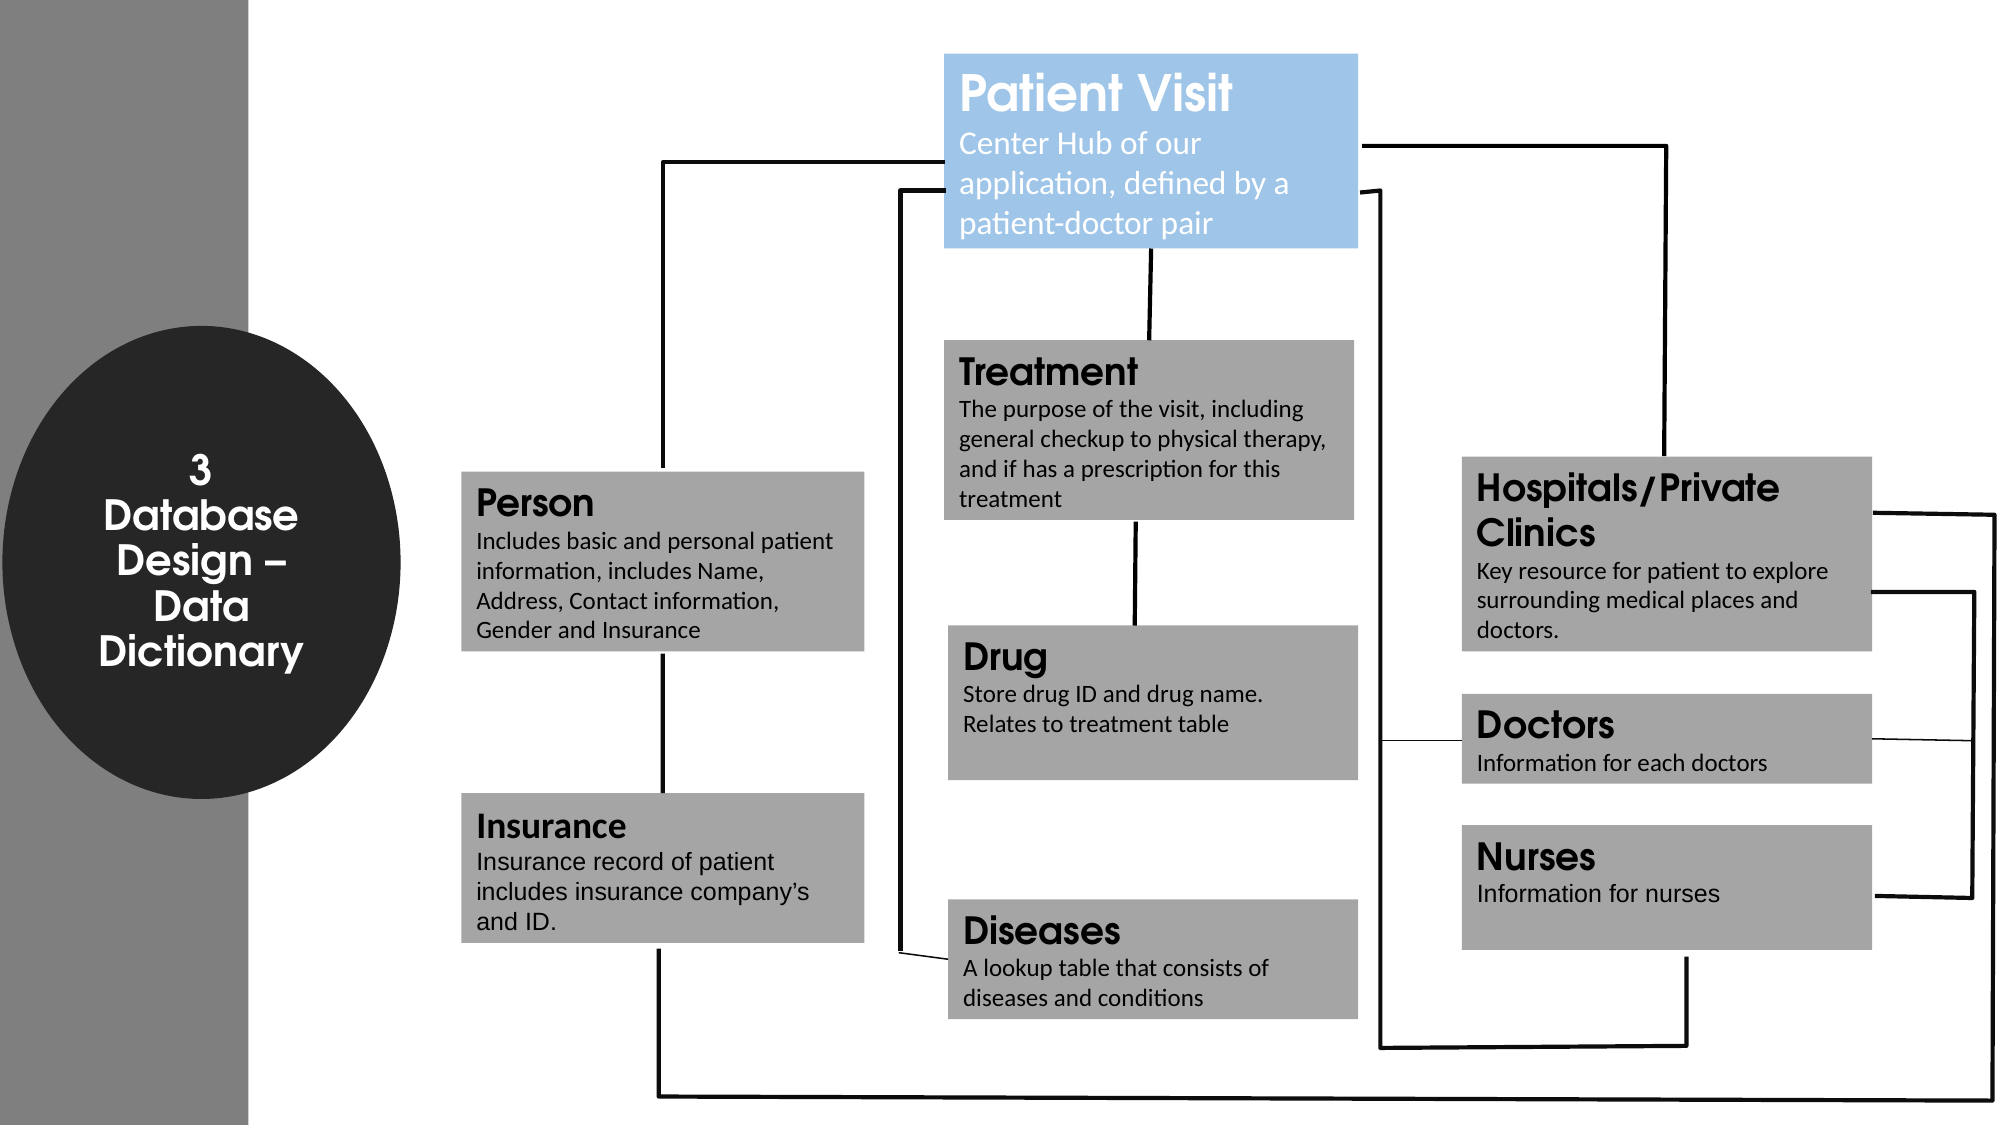

Patient Visit
Center Hub of our application, defined by a patient-doctor pair

3 Database Design – Data Dictionary
Treatment
The purpose of the visit, including general checkup to physical therapy, and if has a prescription for this treatment
Hospitals/Private Clinics
Key resource for patient to explore surrounding medical places and doctors.
Person
Includes basic and personal patient information, includes Name, Address, Contact information, Gender and Insurance

Drug
Store drug ID and drug name. Relates to treatment table

Doctors
Information for each doctors
Insurance
Insurance record of patient includes insurance company’s and ID.
Nurses
Information for nurses

Diseases
A lookup table that consists of diseases and conditions